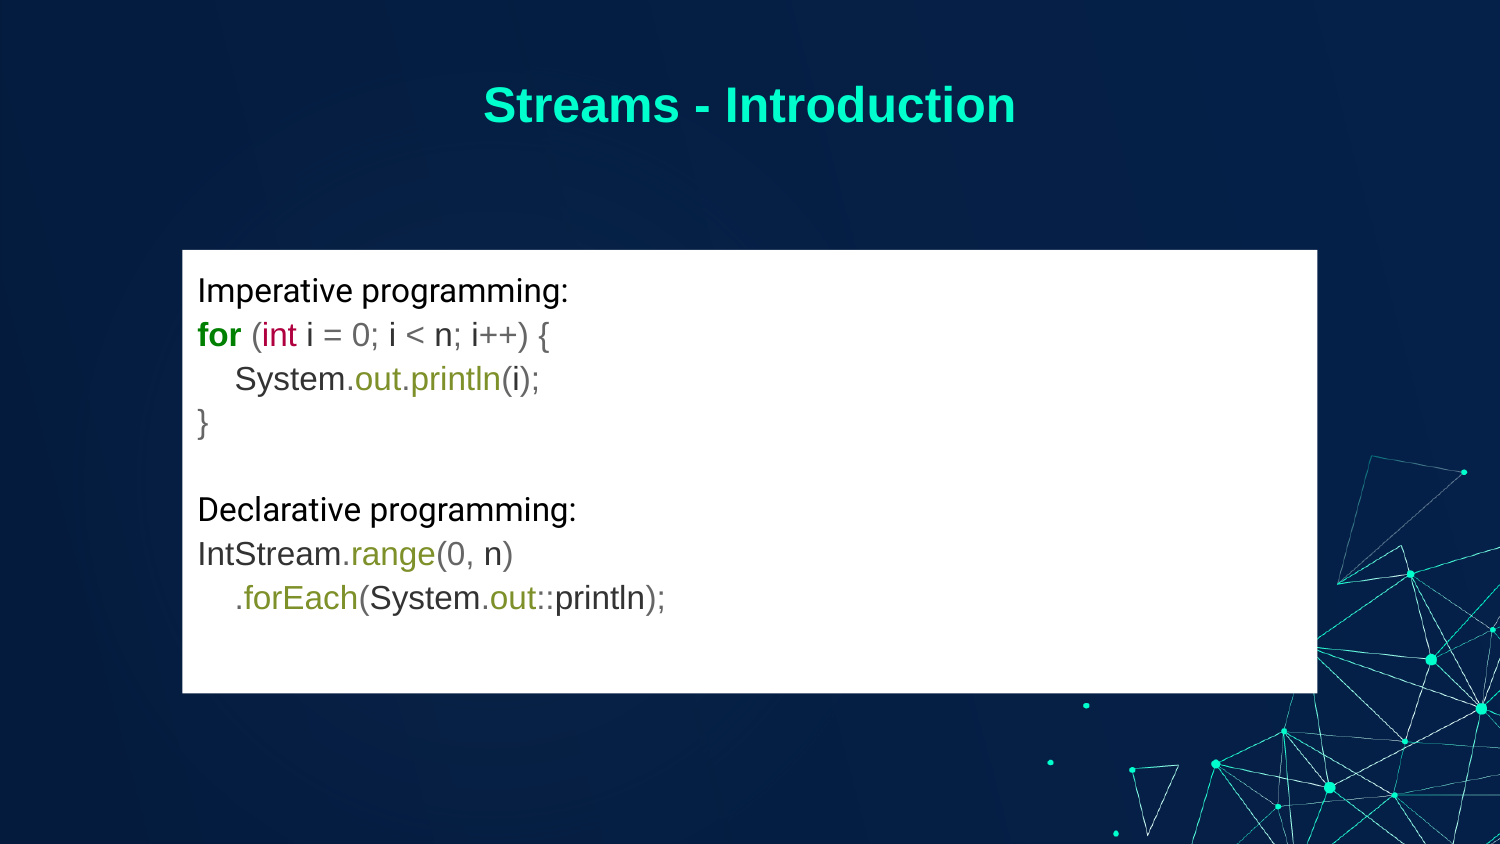

# Streams - Introduction

Imperative programming:
for (int i = 0; i < n; i++) {
    System.out.println(i);
}

Declarative programming:
IntStream.range(0, n)
    .forEach(System.out::println);